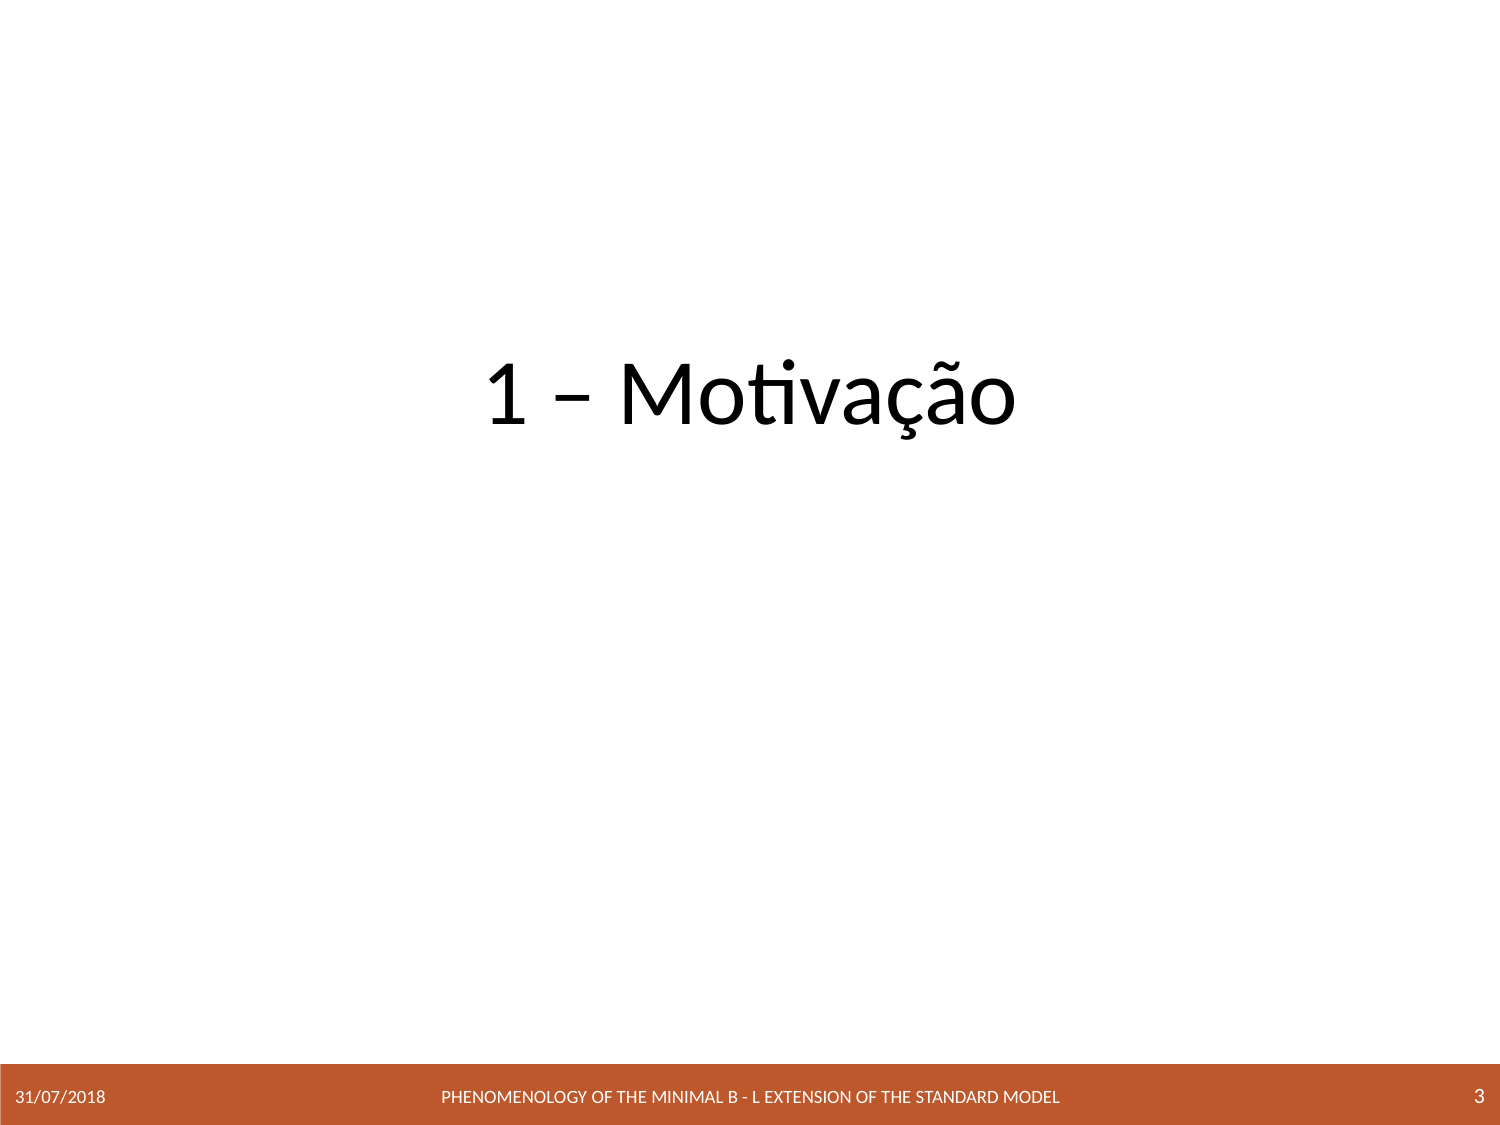

1 – Motivação
3
Phenomenology of the minimal B - L extension of the Standard Model
31/07/2018